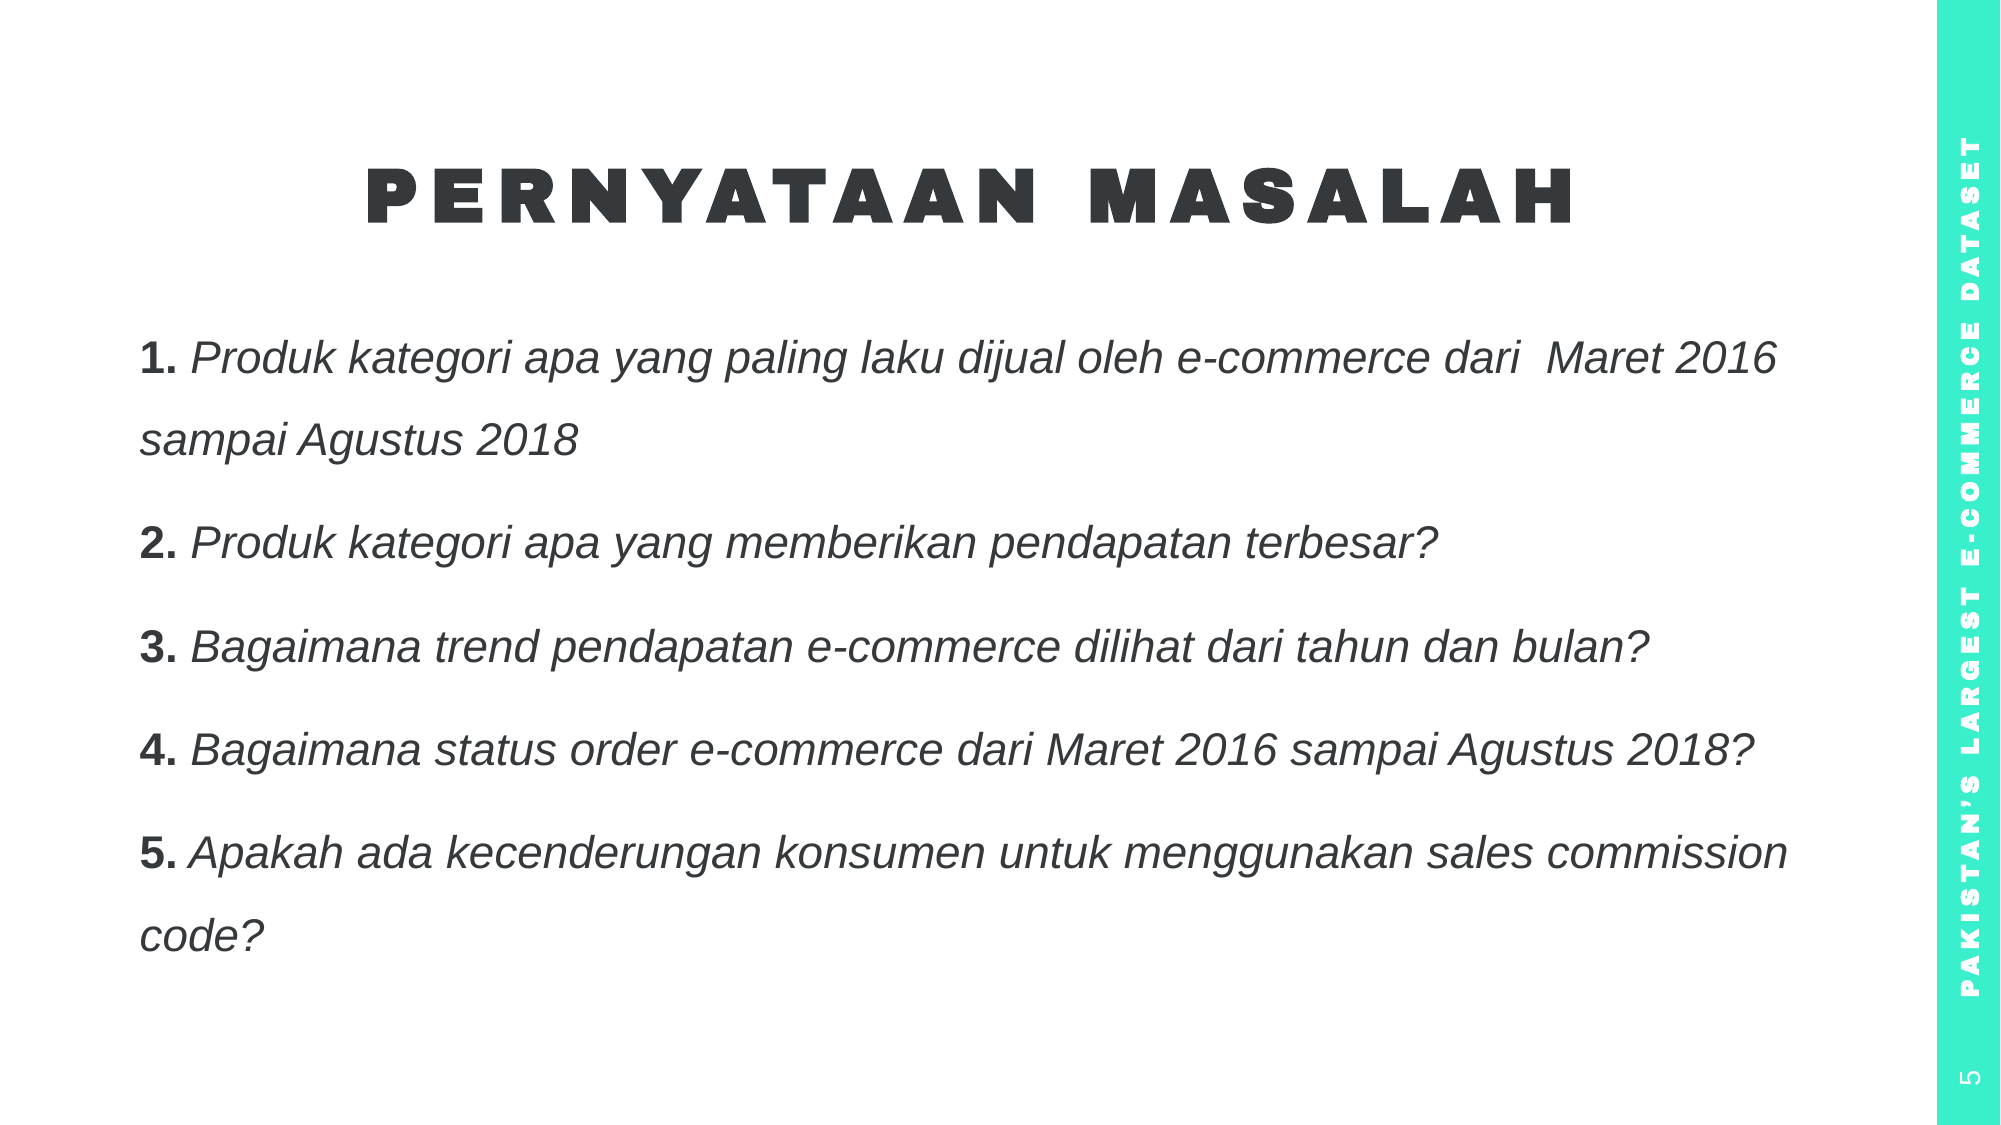

# Pernyataan masalah
1. Produk kategori apa yang paling laku dijual oleh e-commerce dari  Maret 2016 sampai Agustus 2018
2. Produk kategori apa yang memberikan pendapatan terbesar?
3. Bagaimana trend pendapatan e-commerce dilihat dari tahun dan bulan?
4. Bagaimana status order e-commerce dari Maret 2016 sampai Agustus 2018?
5. Apakah ada kecenderungan konsumen untuk menggunakan sales commission code?

Pakistan’s Largest E-Commerce dataSet
5